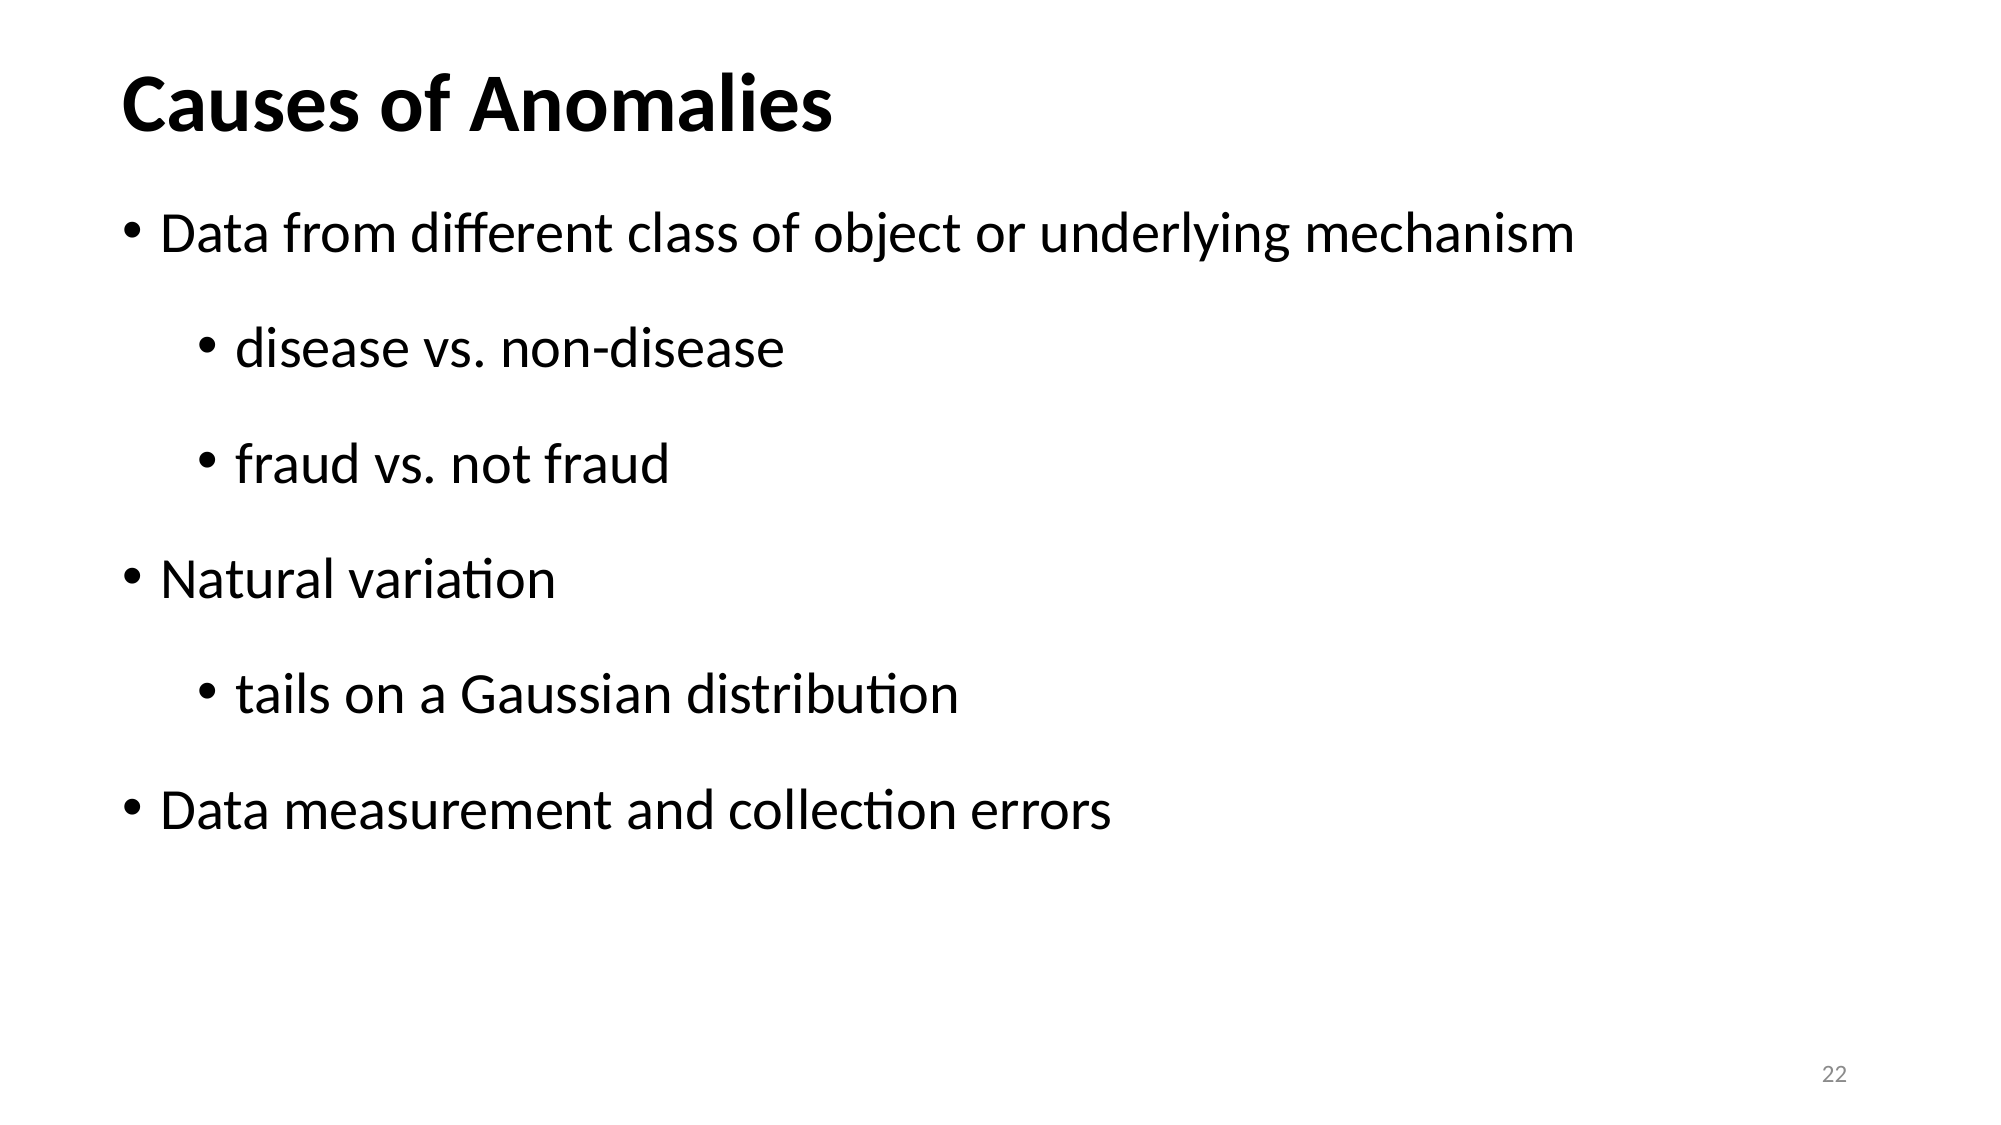

# Causes of Anomalies
Data from different class of object or underlying mechanism
disease vs. non-disease
fraud vs. not fraud
Natural variation
tails on a Gaussian distribution
Data measurement and collection errors
22